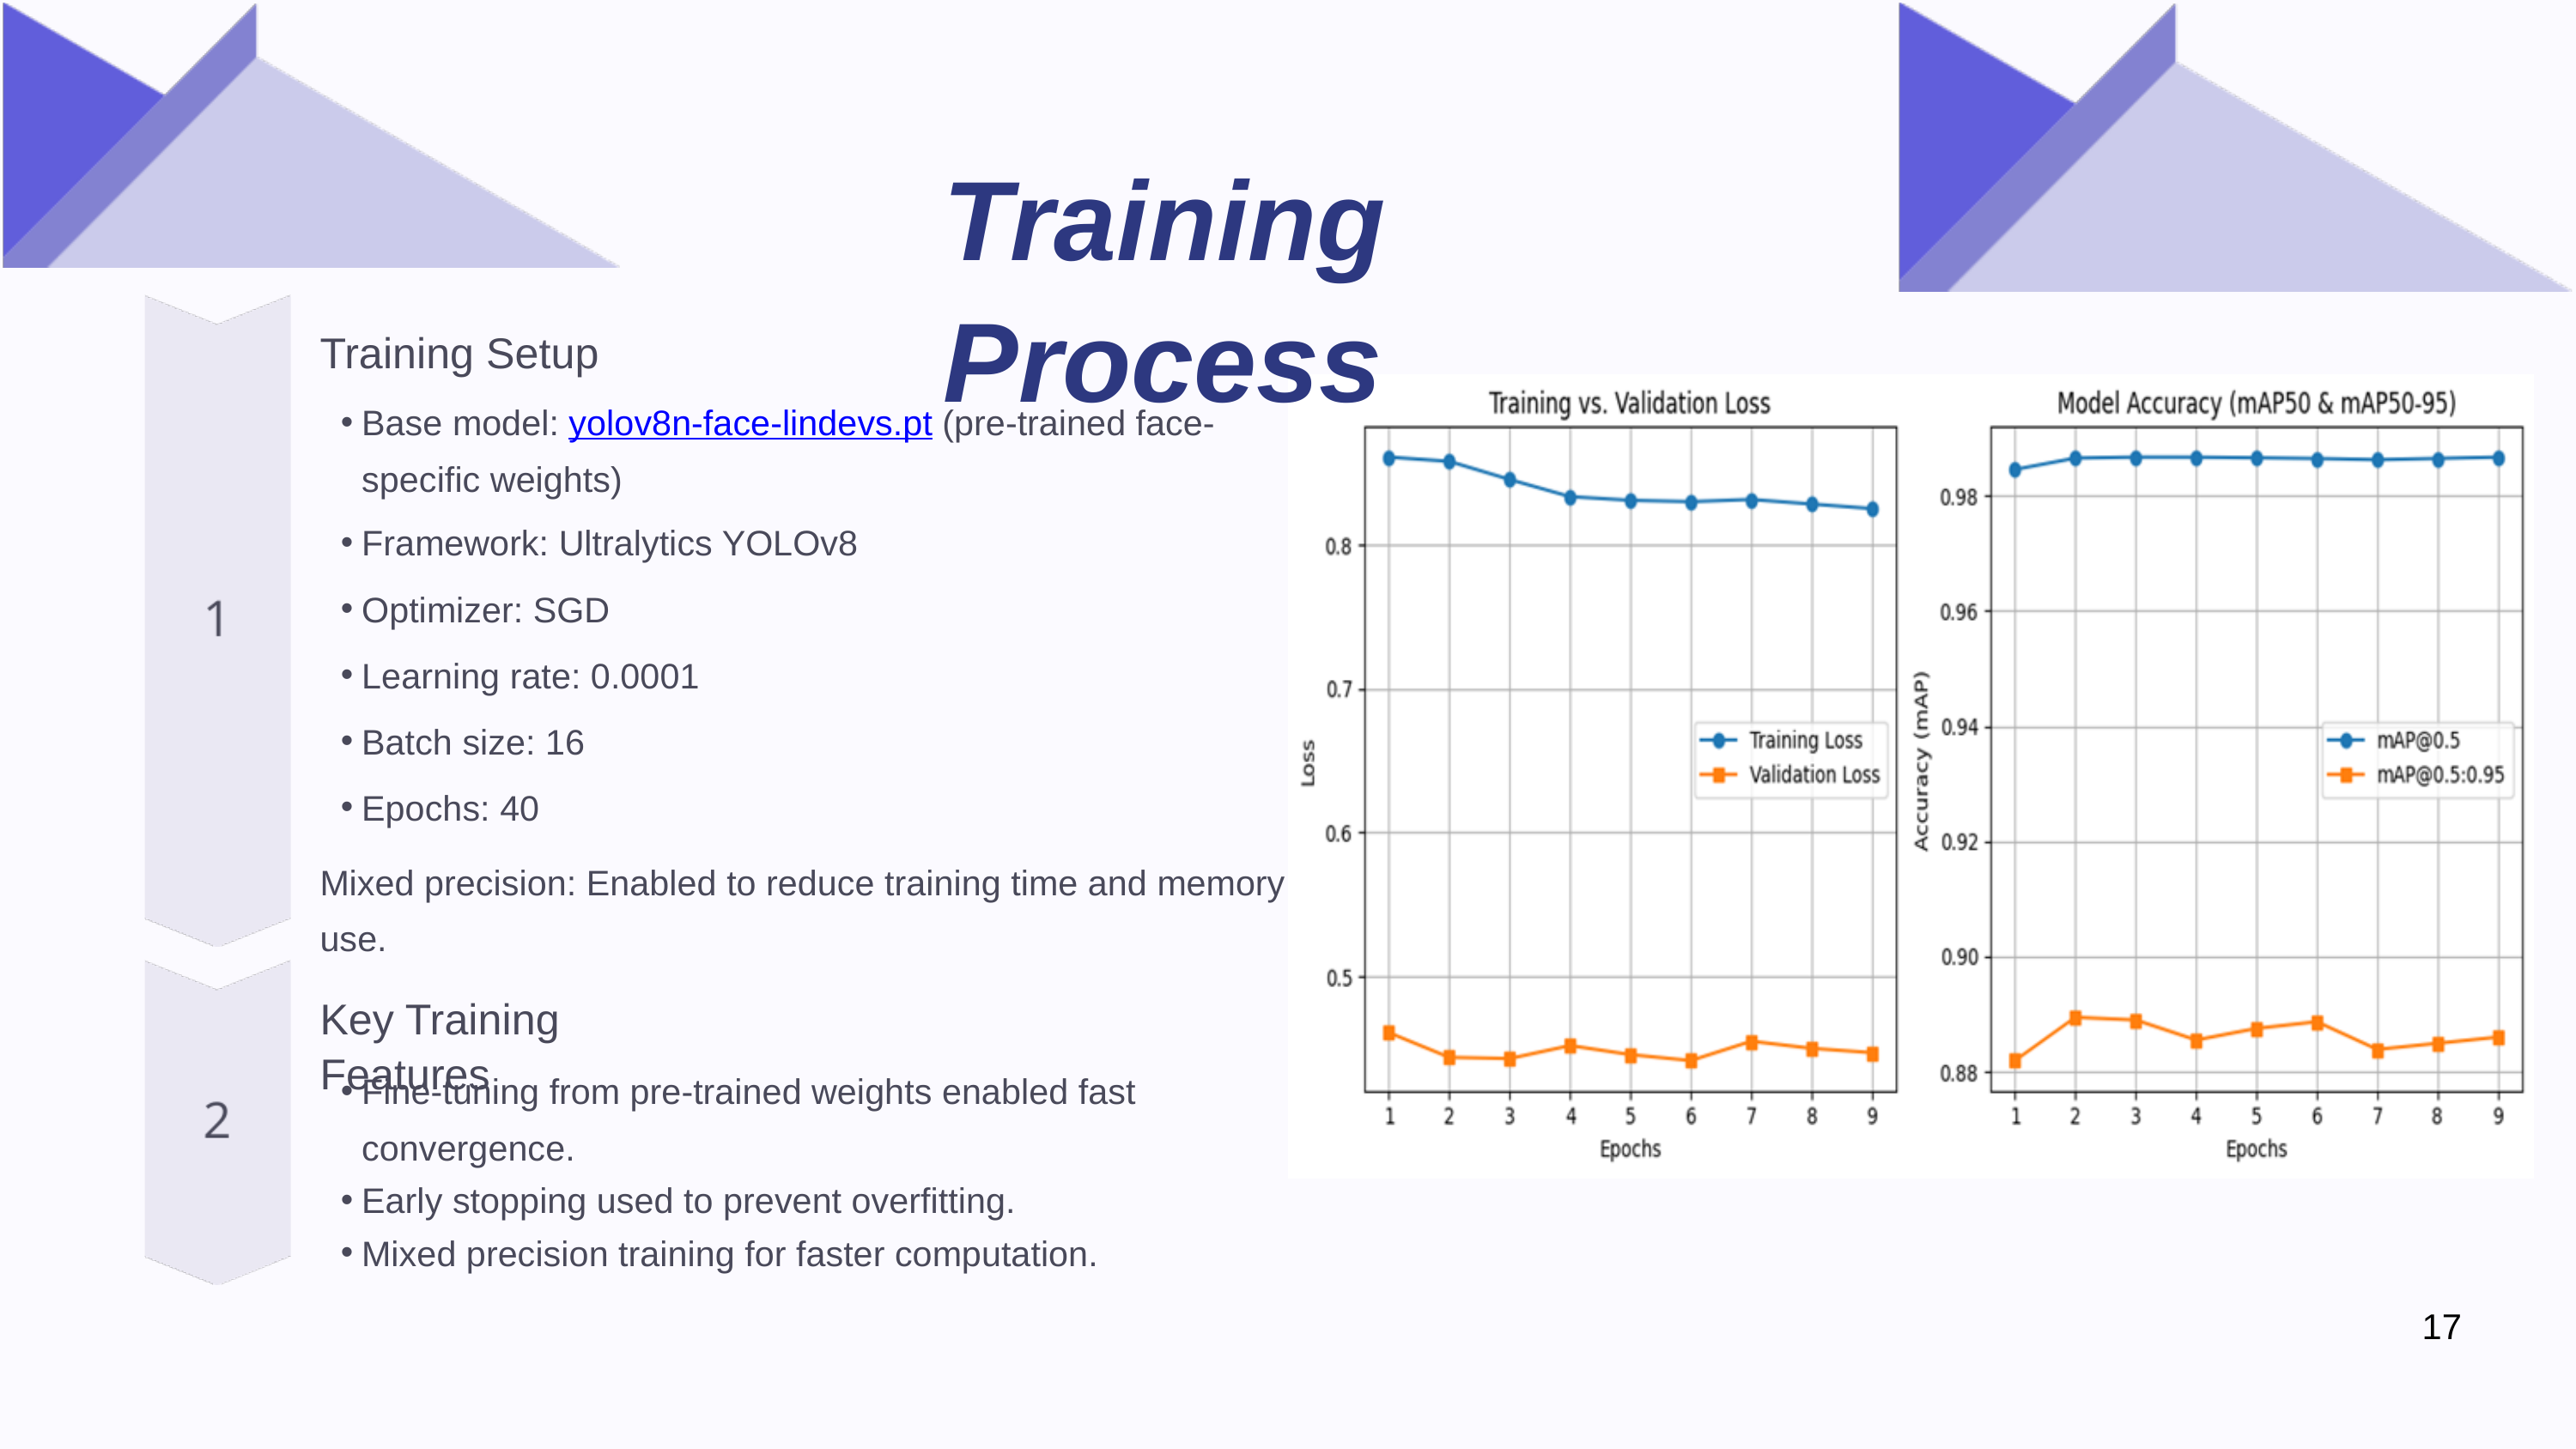

Training Process

Training Setup

Base model: yolov8n-face-lindevs.pt (pre-trained face-specific weights)
Framework: Ultralytics YOLOv8
Optimizer: SGD
Learning rate: 0.0001
Batch size: 16
Epochs: 40
Mixed precision: Enabled to reduce training time and memory use.

Key Training Features
Fine-tuning from pre-trained weights enabled fast convergence.
Early stopping used to prevent overfitting.
Mixed precision training for faster computation.
17